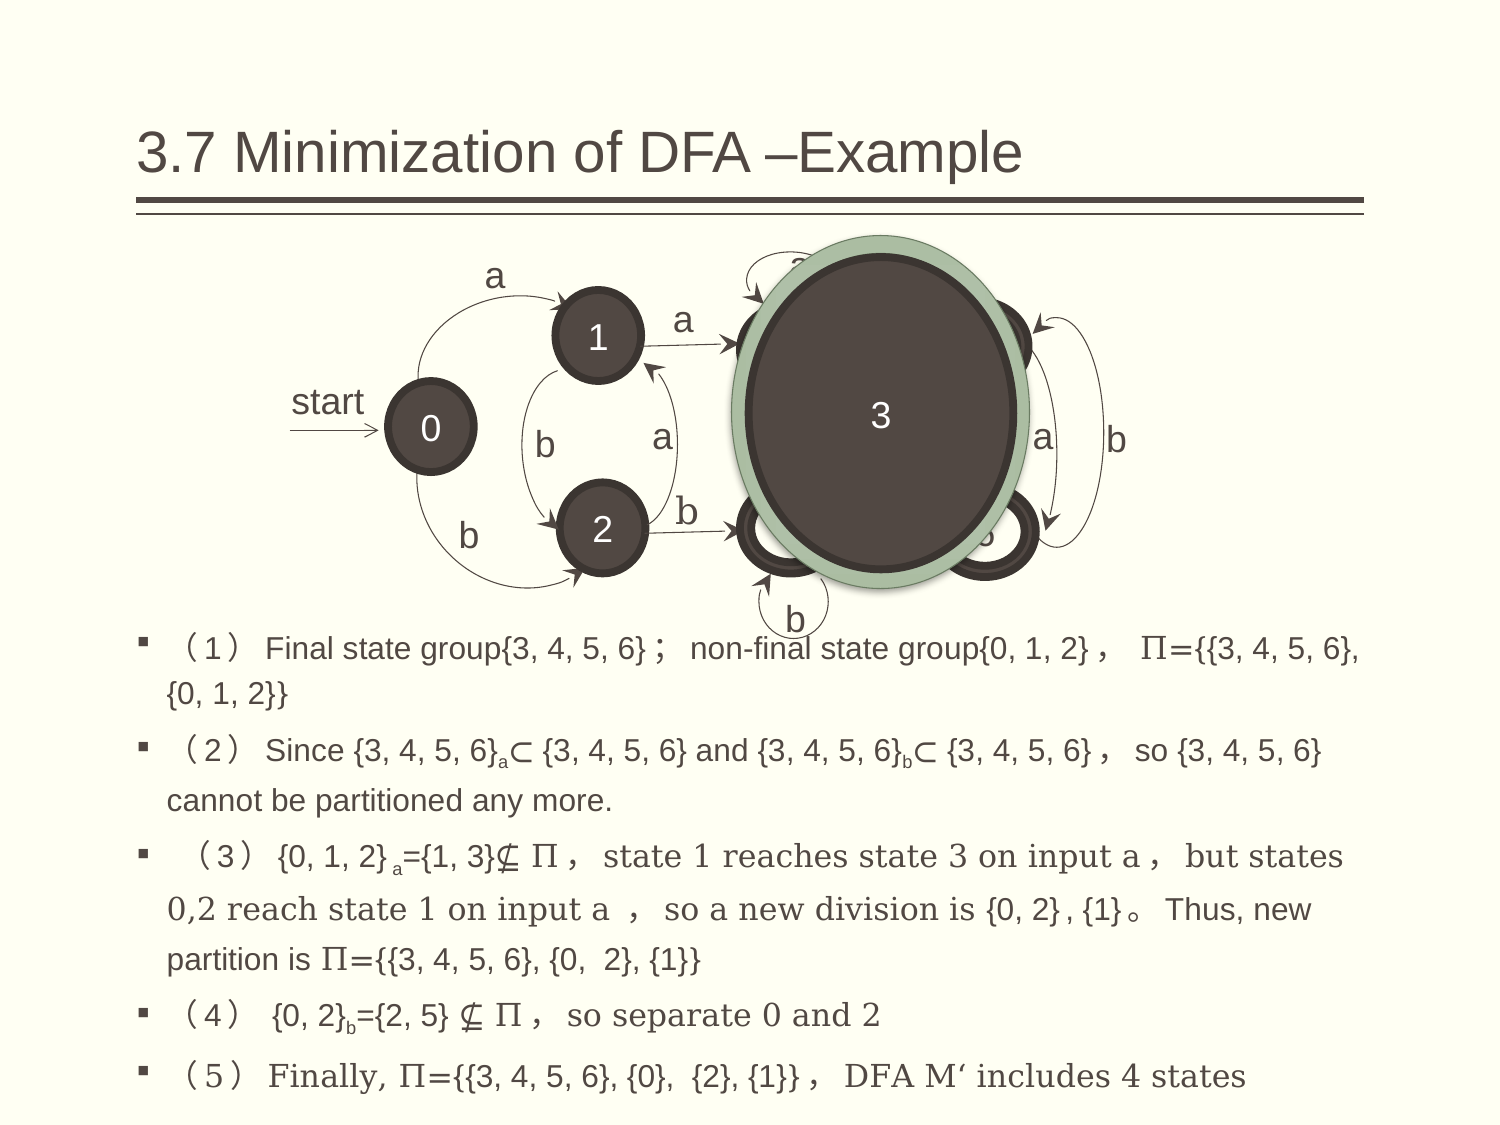

# 3.7 Minimization of DFA –Example
a

a

a
1

b
5
3
start
a
0

a
a

b

b
b
b
2
4
a
6
b

b

3
（1）Final state group{3, 4, 5, 6}；non-final state group{0, 1, 2}， Π={{3, 4, 5, 6}, {0, 1, 2}}
（2）Since {3, 4, 5, 6}a⊂ {3, 4, 5, 6} and {3, 4, 5, 6}b⊂ {3, 4, 5, 6}，so {3, 4, 5, 6} cannot be partitioned any more.
 （3）{0, 1, 2} a={1, 3}⊈ Π，state 1 reaches state 3 on input a，but states 0,2 reach state 1 on input a ，so a new division is {0, 2} , {1}。Thus, new partition is Π={{3, 4, 5, 6}, {0,  2}, {1}}
（4） {0, 2}b={2, 5} ⊈ Π，so separate 0 and 2
（5）Finally, Π={{3, 4, 5, 6}, {0},  {2}, {1}}，DFA M‘ includes 4 states